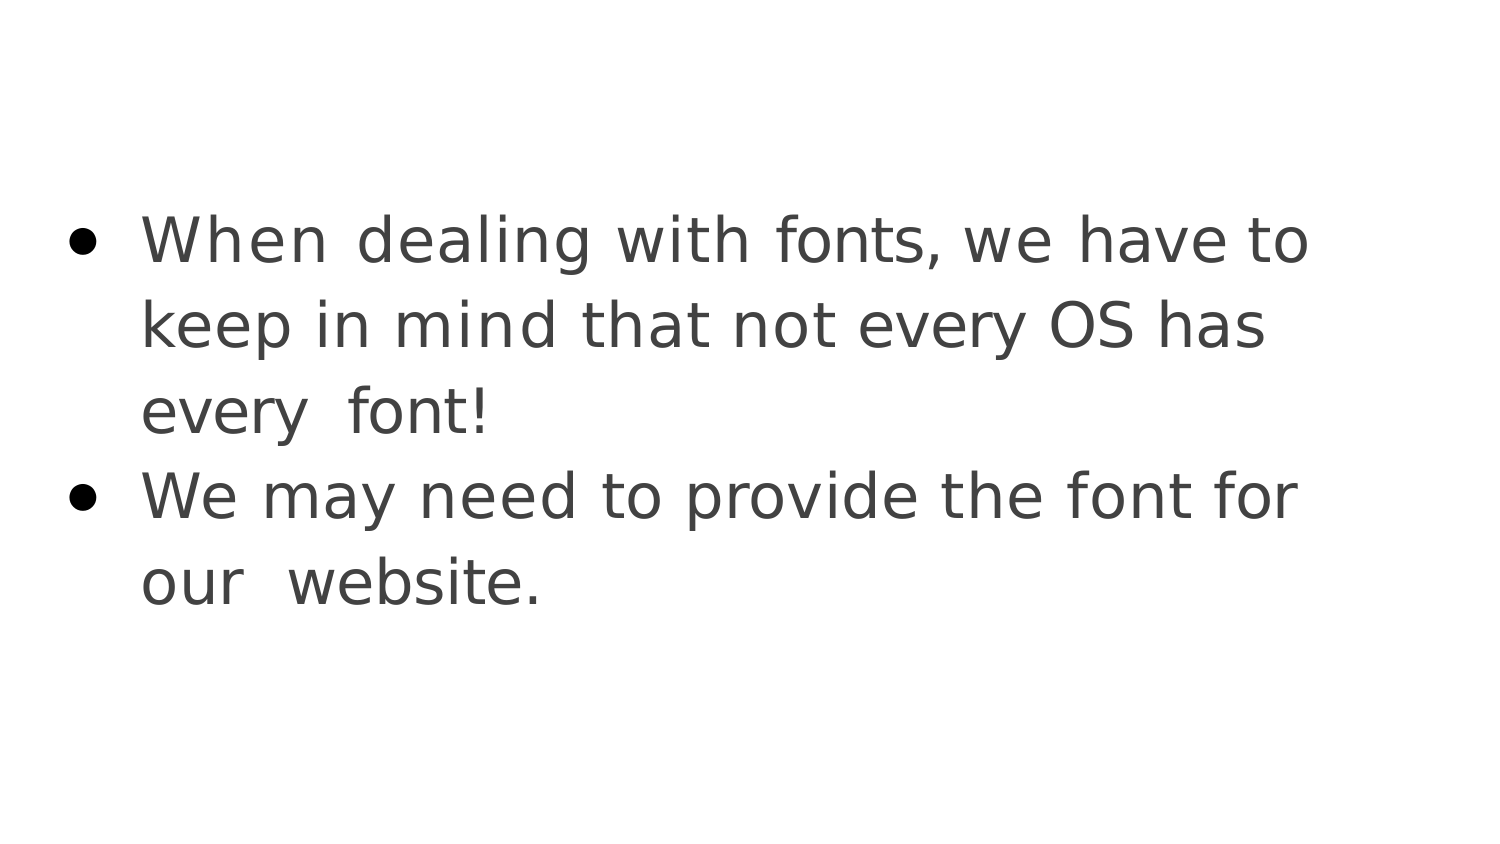

When dealing with fonts, we have to  keep in mind that not every OS has every  font!
We may need to provide the font for our  website.